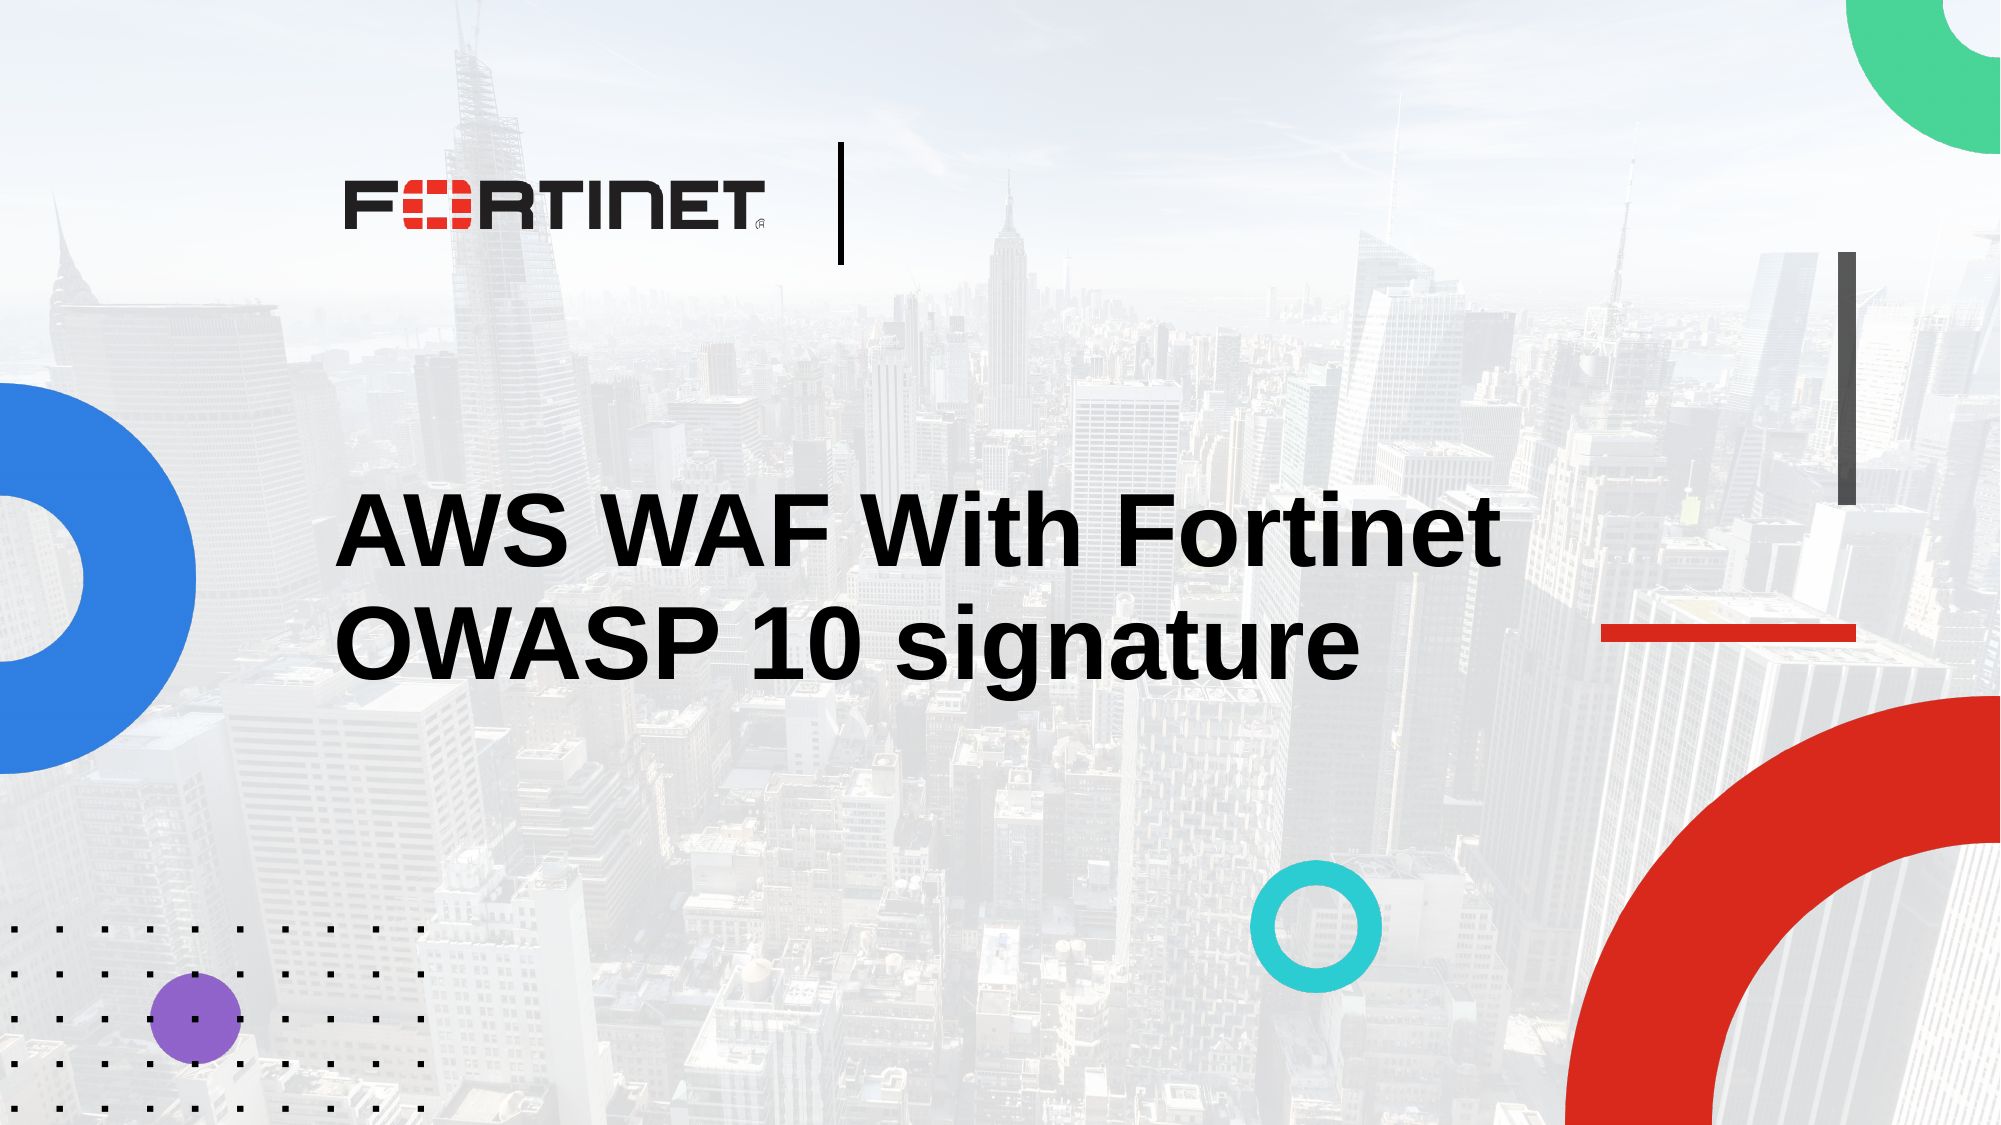

# AWS WAF With Fortinet OWASP 10 signature